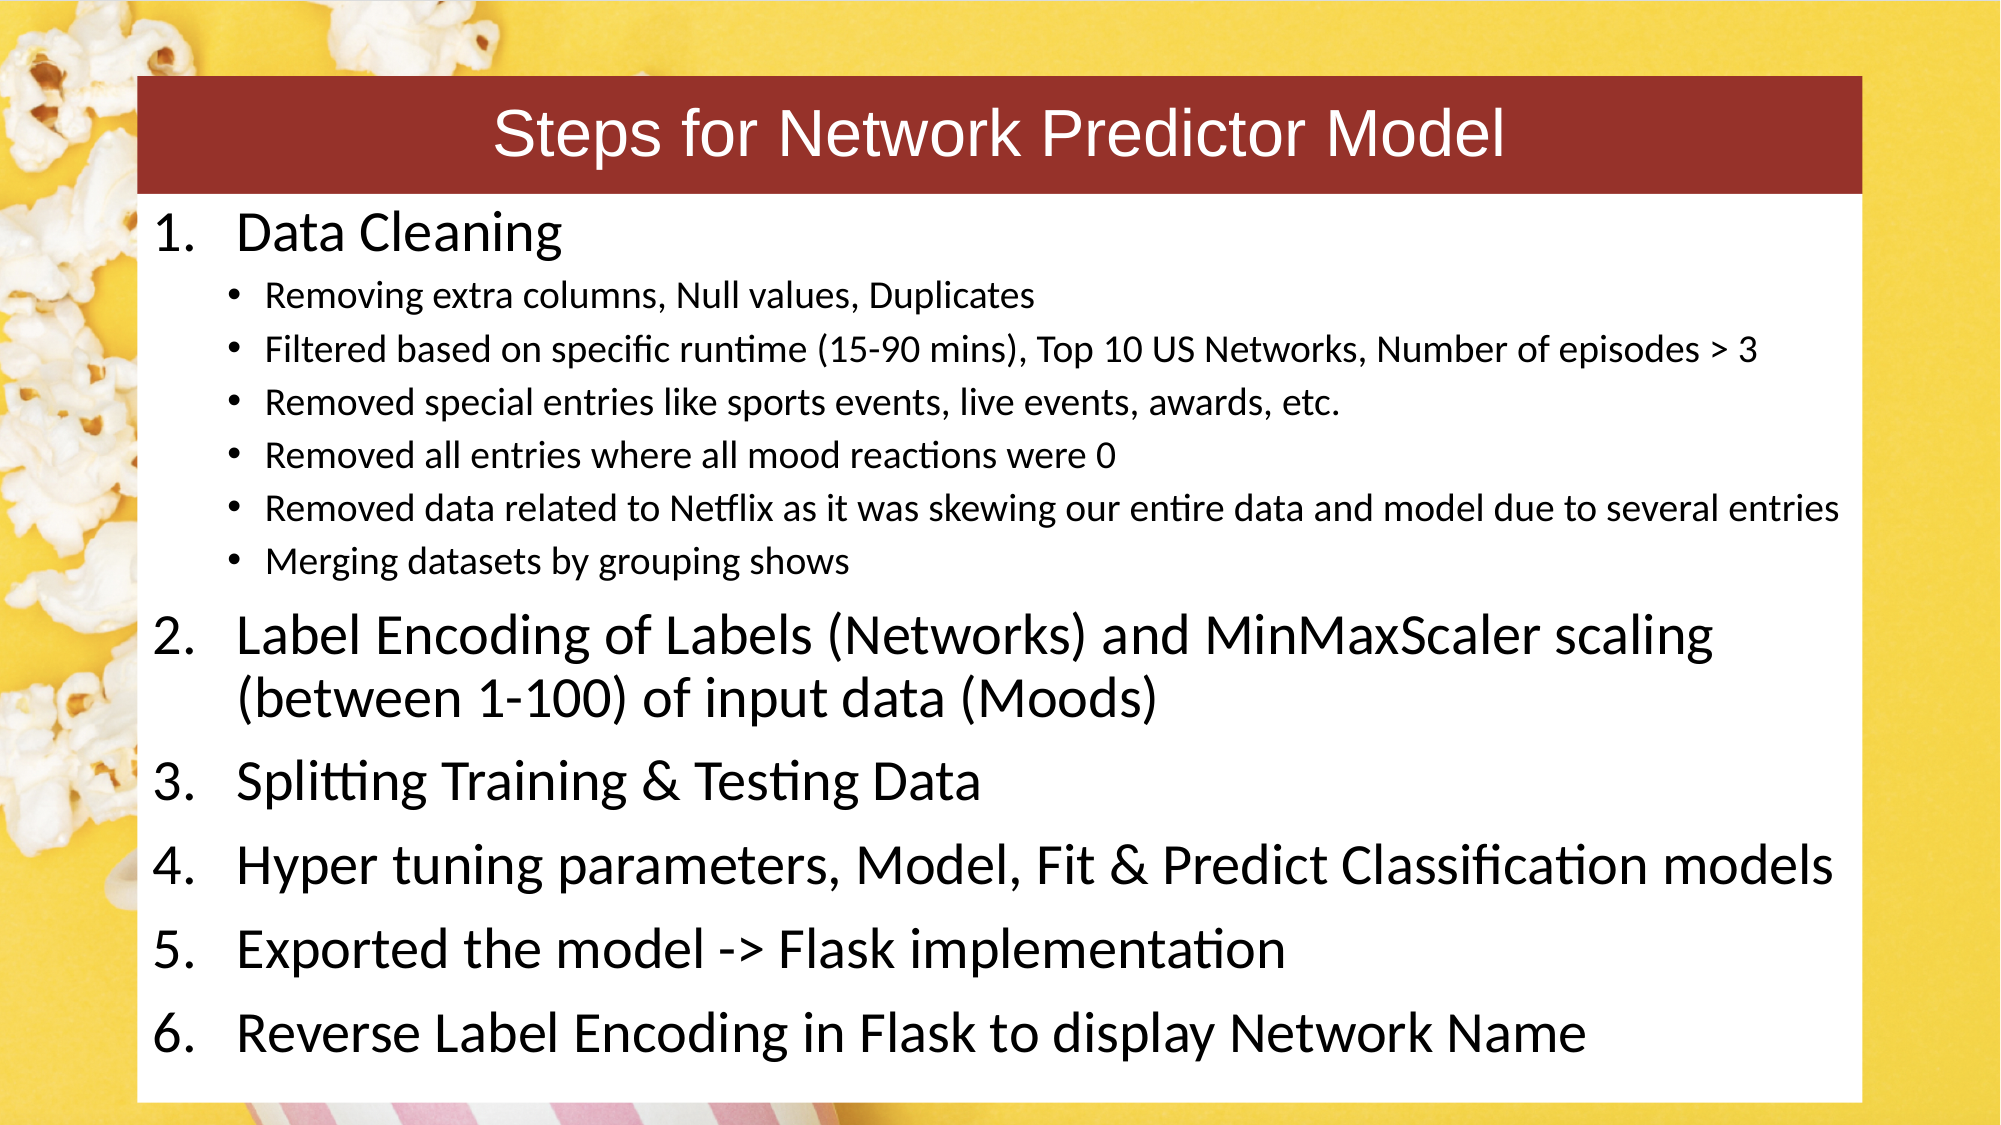

# Steps for Network Predictor Model
Data Cleaning
Removing extra columns, Null values, Duplicates
Filtered based on specific runtime (15-90 mins), Top 10 US Networks, Number of episodes > 3
Removed special entries like sports events, live events, awards, etc.
Removed all entries where all mood reactions were 0
Removed data related to Netflix as it was skewing our entire data and model due to several entries
Merging datasets by grouping shows
Label Encoding of Labels (Networks) and MinMaxScaler scaling (between 1-100) of input data (Moods)
Splitting Training & Testing Data
Hyper tuning parameters, Model, Fit & Predict Classification models
Exported the model -> Flask implementation
Reverse Label Encoding in Flask to display Network Name
14